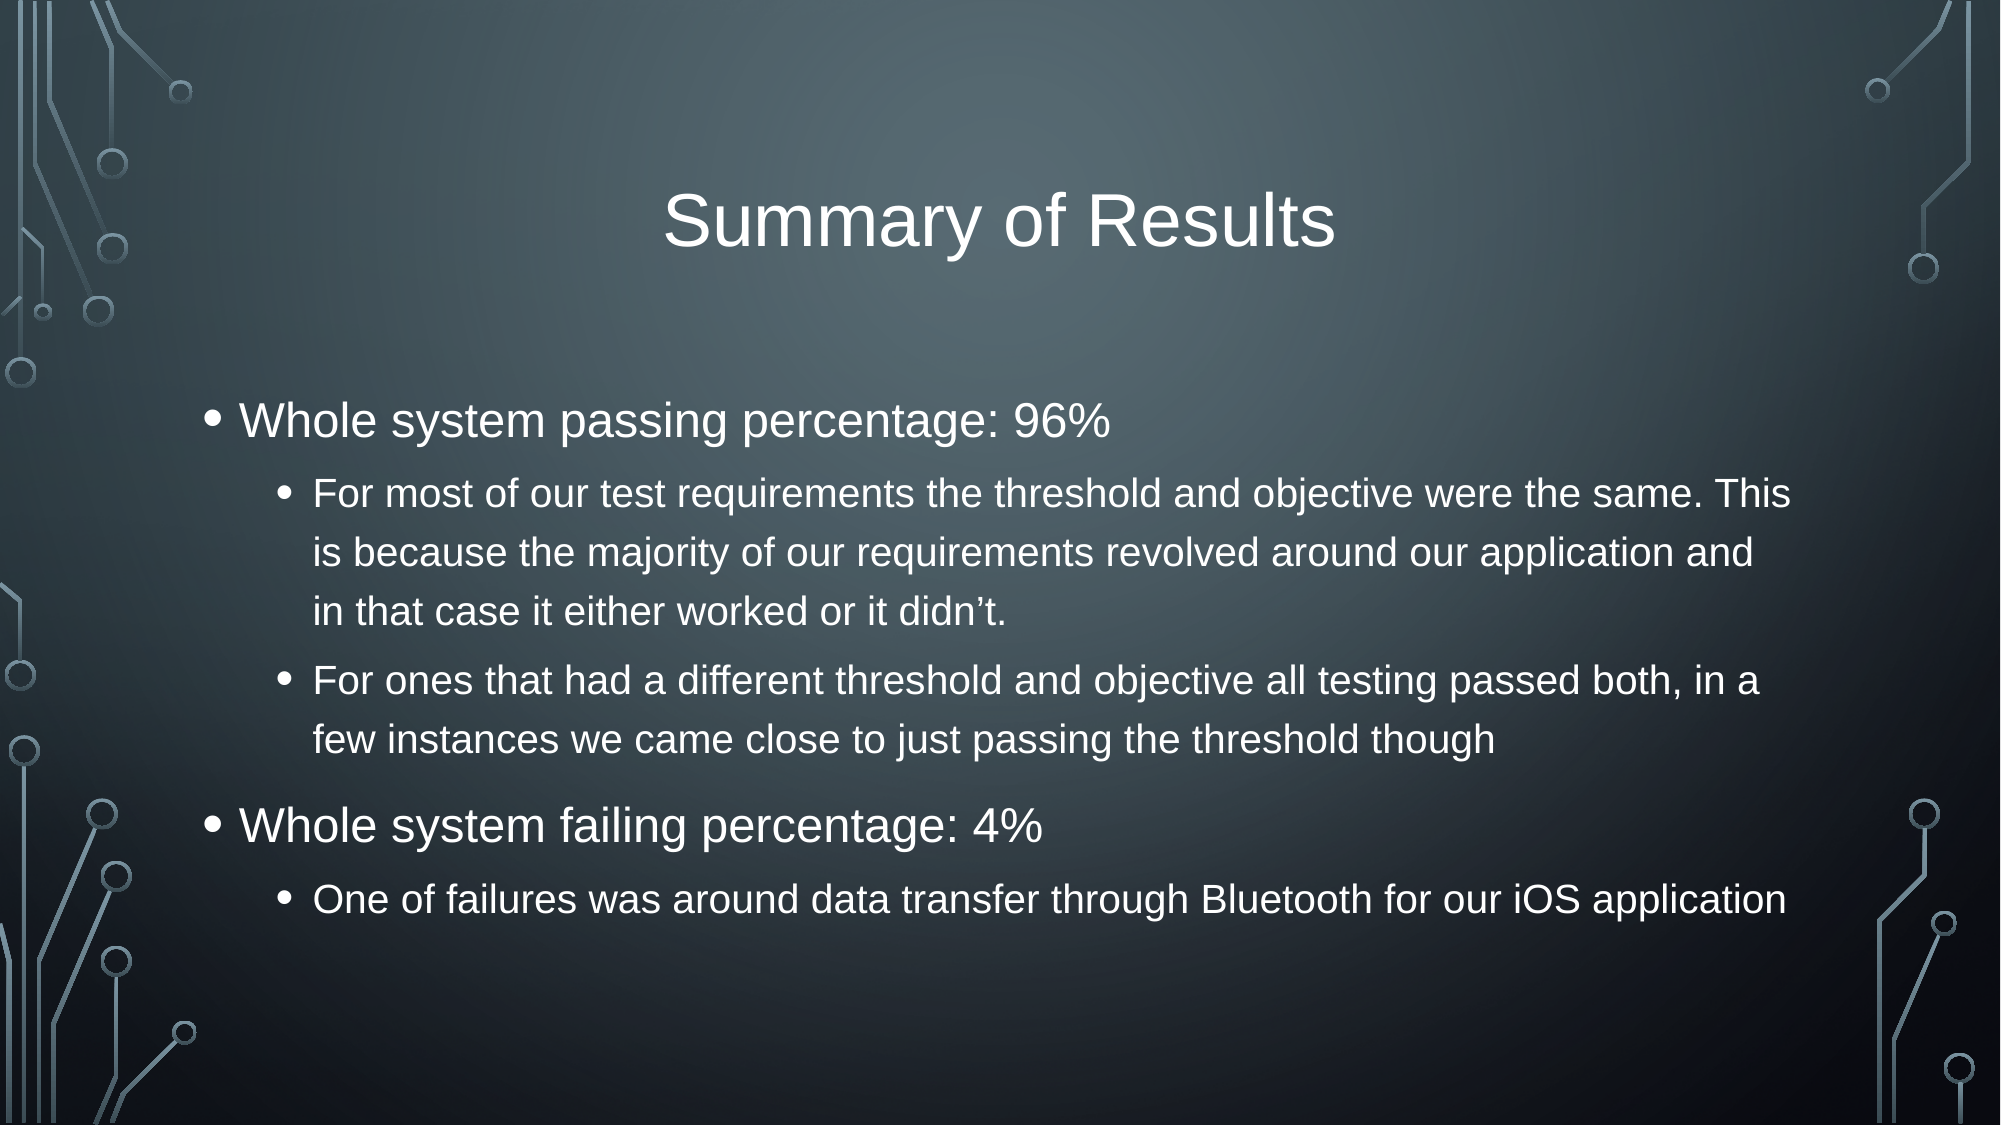

# Summary of Results
Whole system passing percentage: 96%
For most of our test requirements the threshold and objective were the same. This is because the majority of our requirements revolved around our application and in that case it either worked or it didn’t.
For ones that had a different threshold and objective all testing passed both, in a few instances we came close to just passing the threshold though
Whole system failing percentage: 4%
One of failures was around data transfer through Bluetooth for our iOS application